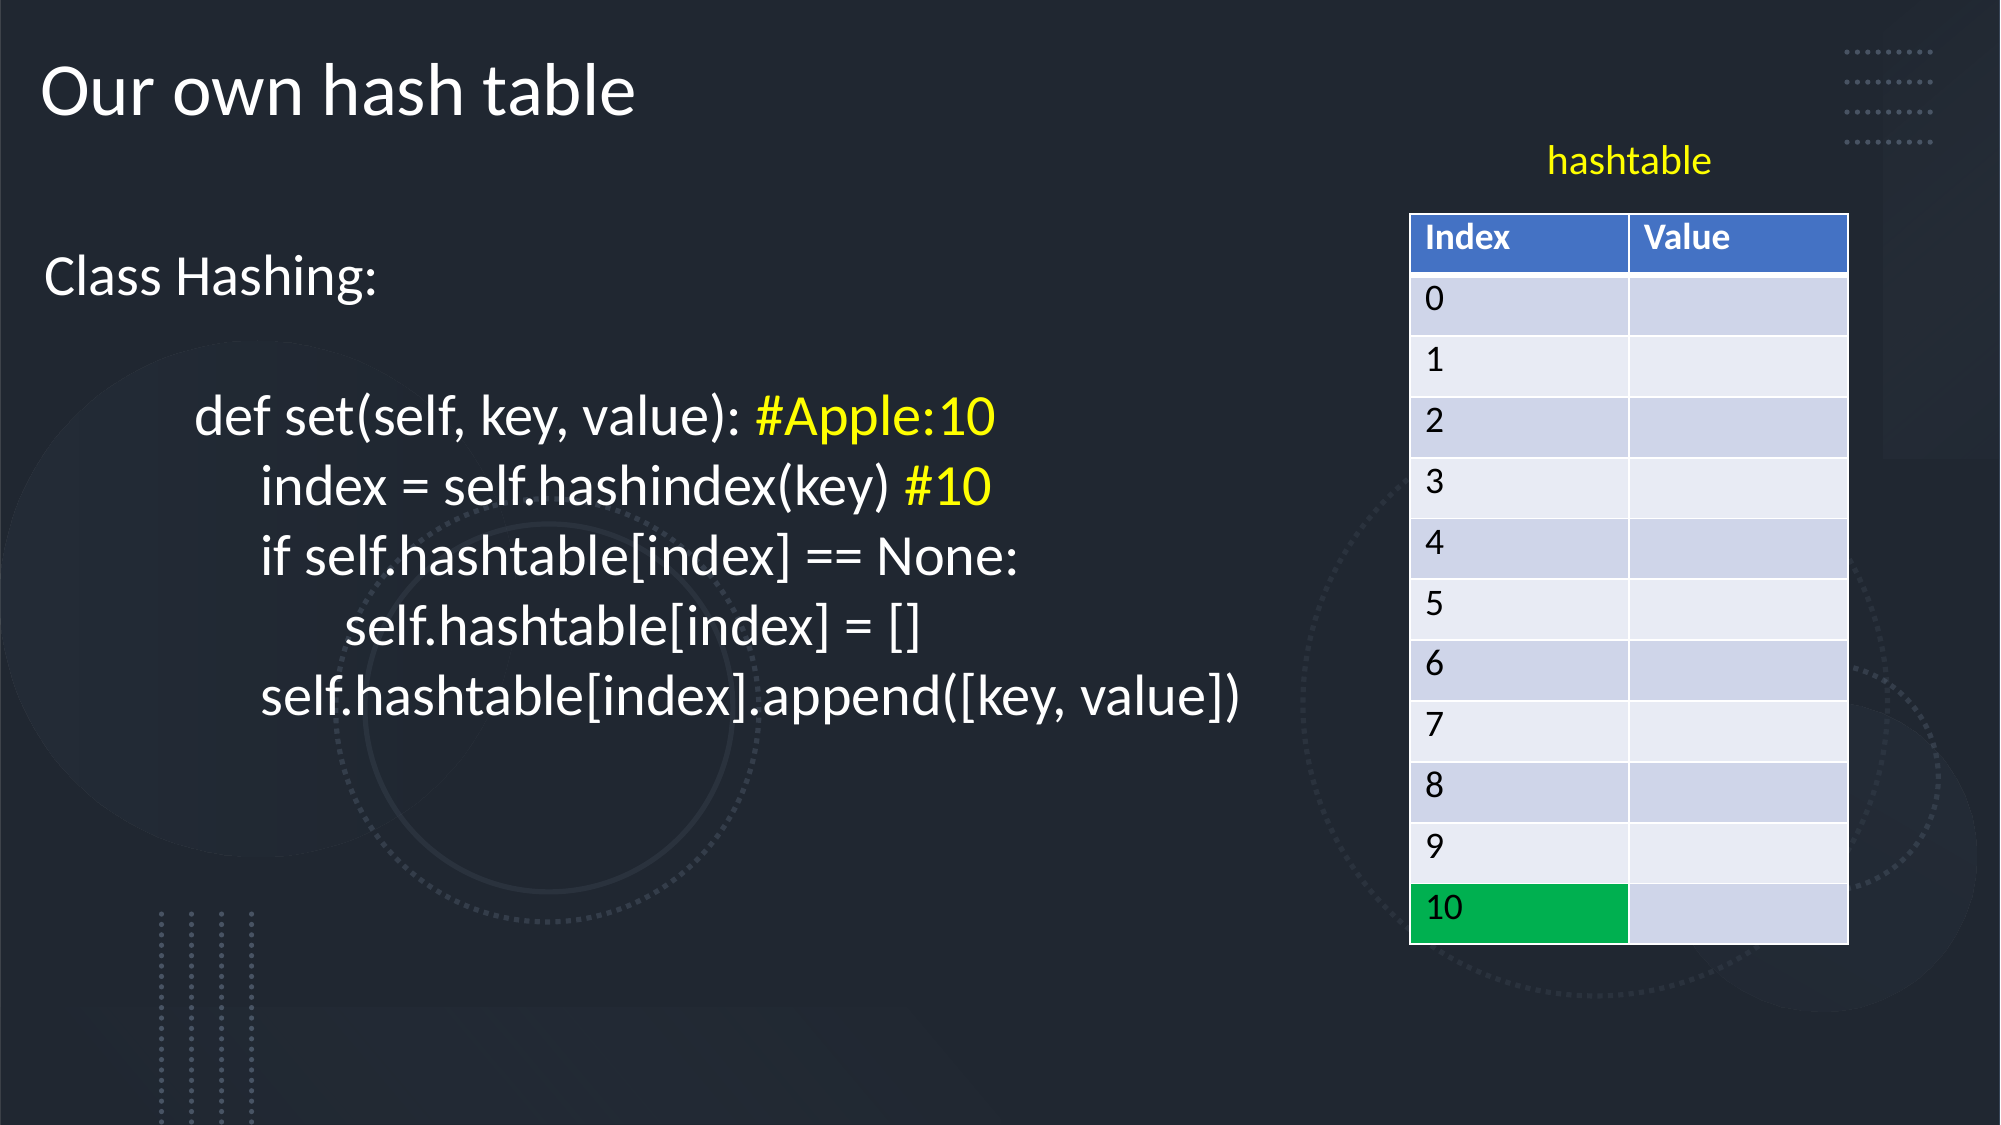

Our own hash table
hashtable

| Index | Value |
| --- | --- |
| 0 |  |
| 1 |  |
| 2 |  |
| 3 |  |
| 4 |  |
| 5 |  |
| 6 |  |
| 7 |  |
| 8 |  |
| 9 |  |
| 10 |  |
Class Hashing:

	def set(self, key, value): #Apple:10
	     index = self.hashindex(key) #10
	     if self.hashtable[index] == None:
		self.hashtable[index] = []
	     self.hashtable[index].append([key, value])